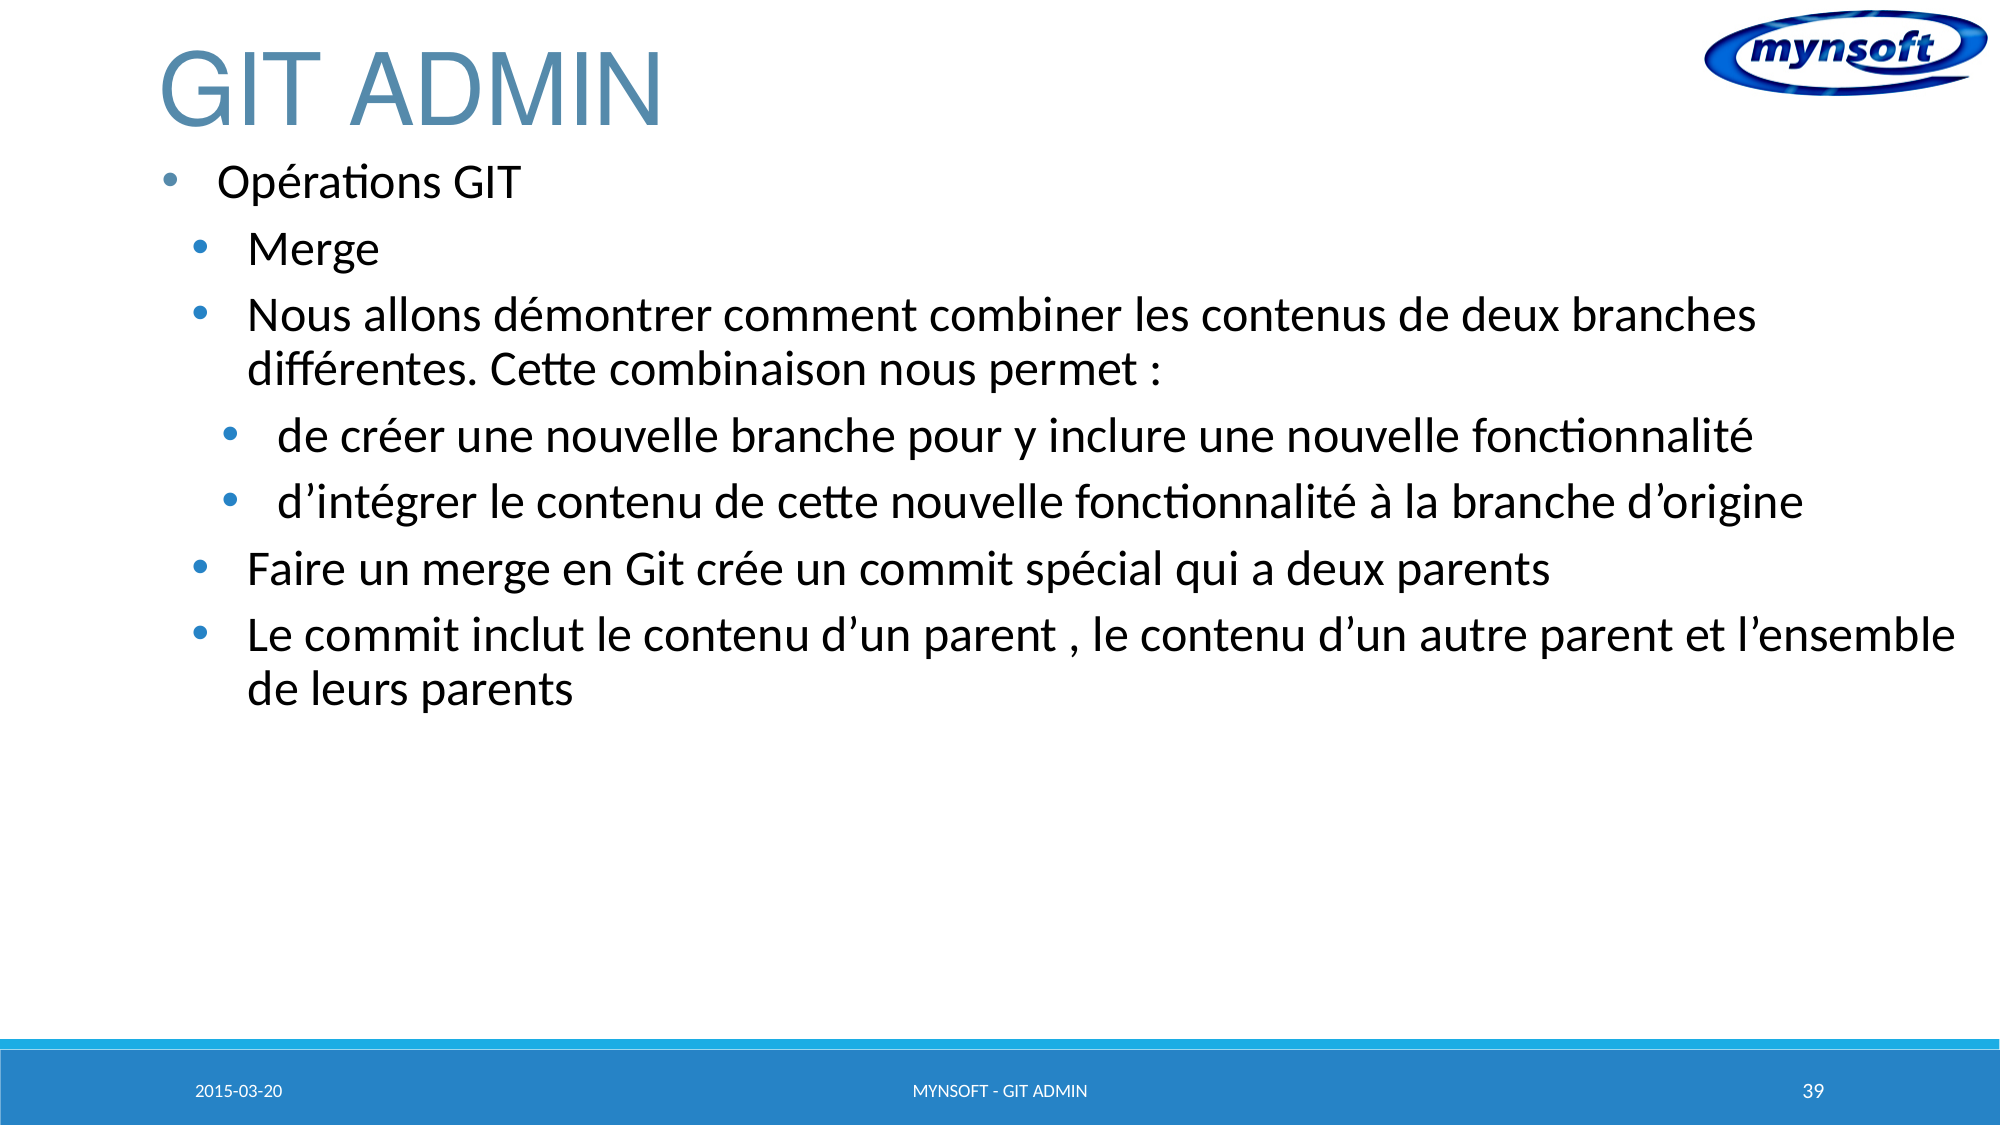

# GIT ADMIN
Opérations GIT
Merge
Nous allons démontrer comment combiner les contenus de deux branches différentes. Cette combinaison nous permet :
de créer une nouvelle branche pour y inclure une nouvelle fonctionnalité
d’intégrer le contenu de cette nouvelle fonctionnalité à la branche d’origine
Faire un merge en Git crée un commit spécial qui a deux parents
Le commit inclut le contenu d’un parent , le contenu d’un autre parent et l’ensemble de leurs parents

2015-03-20
MYNSOFT - GIT ADMIN
39